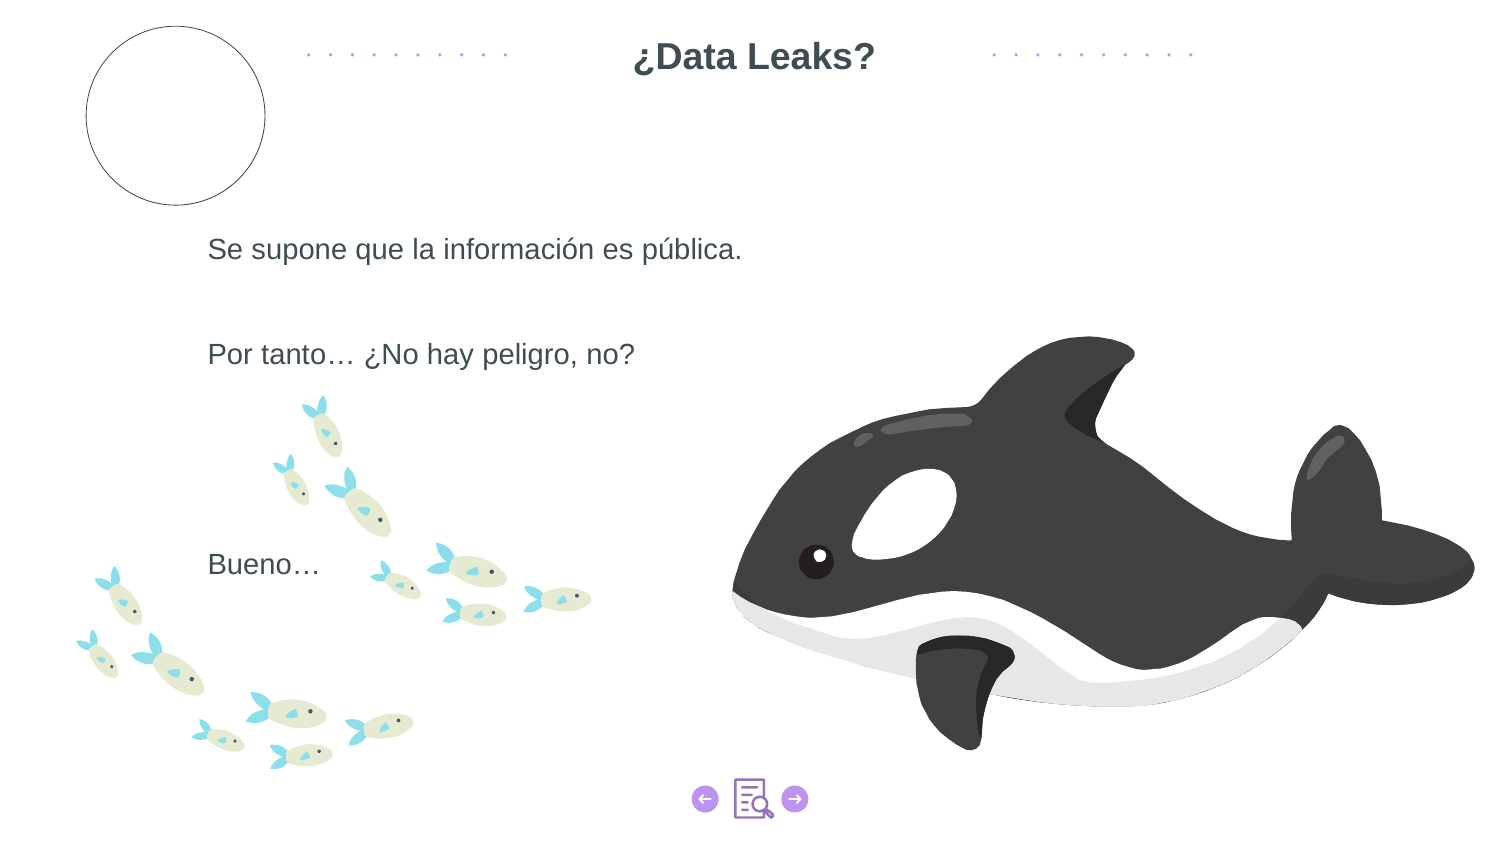

# ¿Data Leaks?

Se supone que la información es pública.

Por tanto… ¿No hay peligro, no?

Bueno…